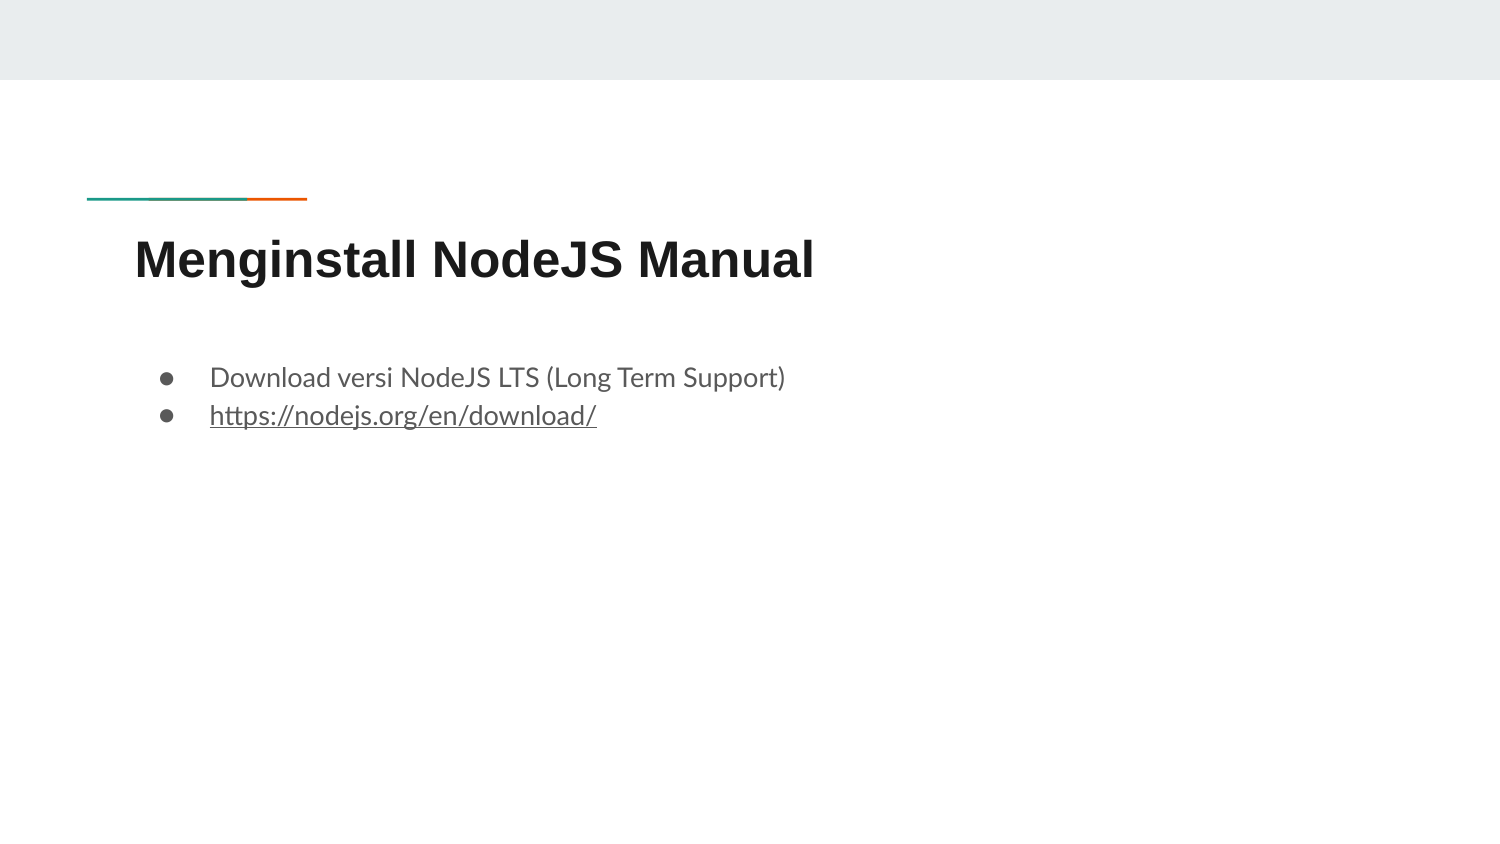

# Menginstall NodeJS Manual
Download versi NodeJS LTS (Long Term Support)
https://nodejs.org/en/download/